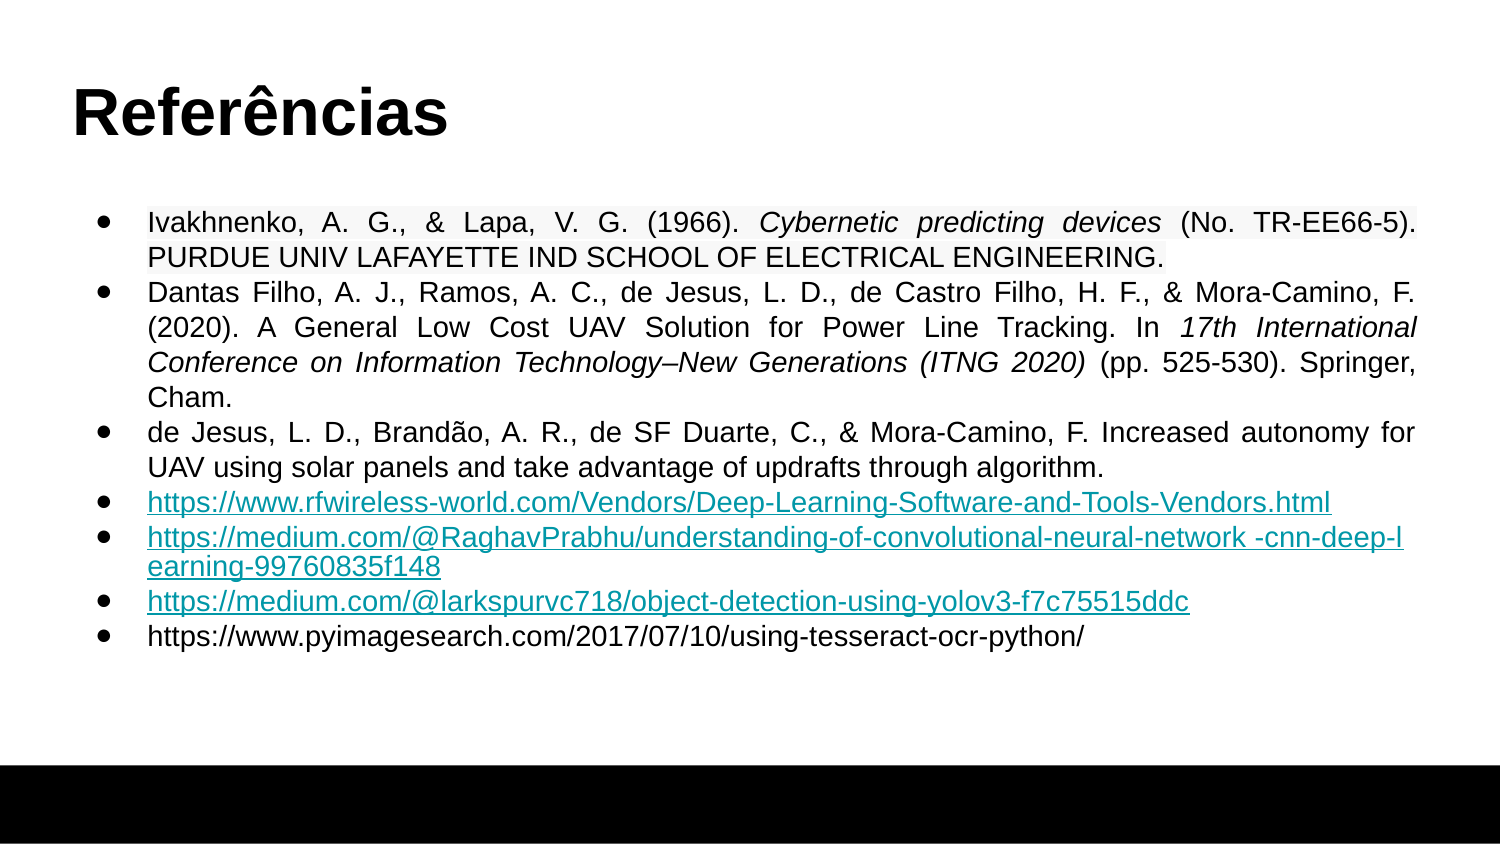

# Referências
Ivakhnenko, A. G., & Lapa, V. G. (1966). Cybernetic predicting devices (No. TR-EE66-5). PURDUE UNIV LAFAYETTE IND SCHOOL OF ELECTRICAL ENGINEERING.
Dantas Filho, A. J., Ramos, A. C., de Jesus, L. D., de Castro Filho, H. F., & Mora-Camino, F. (2020). A General Low Cost UAV Solution for Power Line Tracking. In 17th International Conference on Information Technology–New Generations (ITNG 2020) (pp. 525-530). Springer, Cham.
de Jesus, L. D., Brandão, A. R., de SF Duarte, C., & Mora-Camino, F. Increased autonomy for UAV using solar panels and take advantage of updrafts through algorithm.
https://www.rfwireless-world.com/Vendors/Deep-Learning-Software-and-Tools-Vendors.html
https://medium.com/@RaghavPrabhu/understanding-of-convolutional-neural-network -cnn-deep-learning-99760835f148
https://medium.com/@larkspurvc718/object-detection-using-yolov3-f7c75515ddc
https://www.pyimagesearch.com/2017/07/10/using-tesseract-ocr-python/